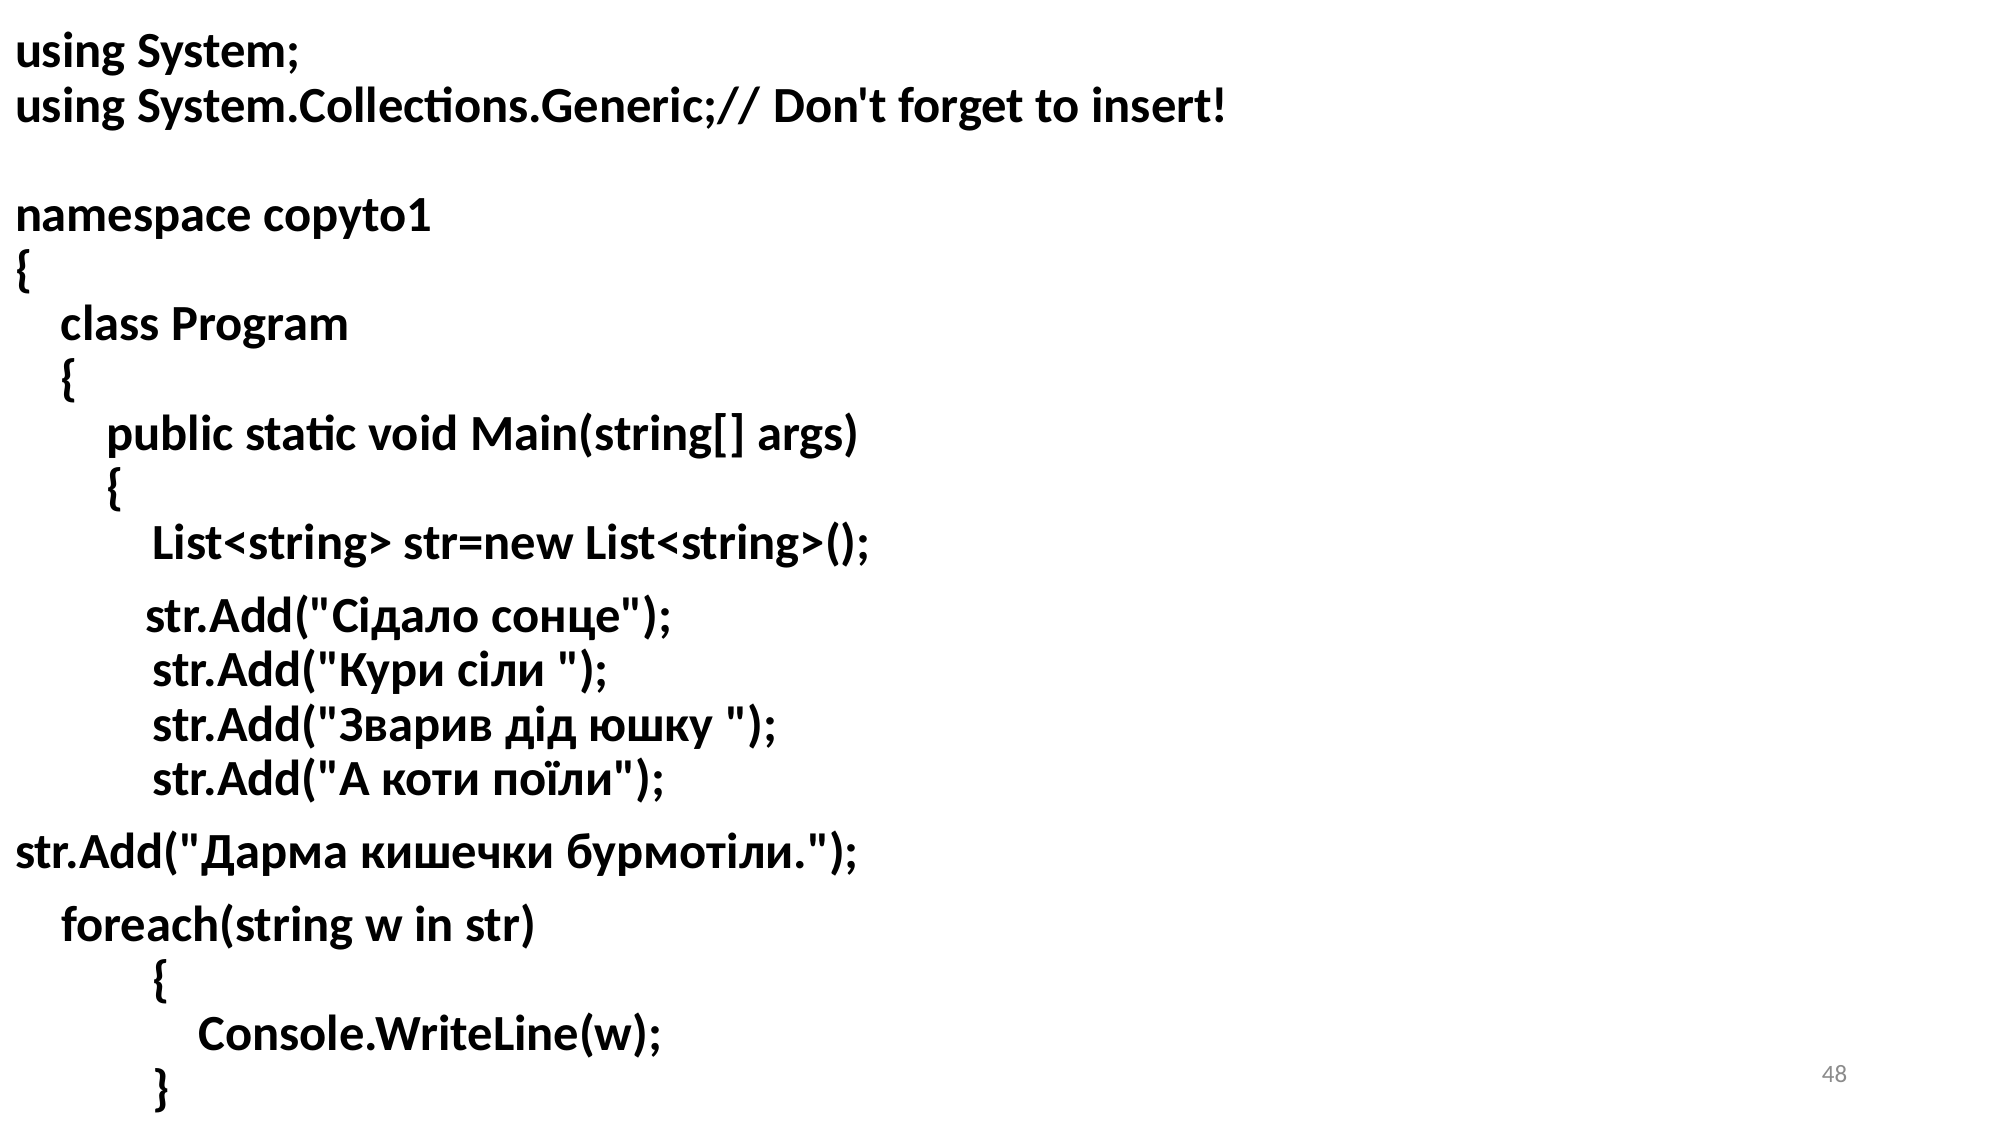

using System;
using System.Collections.Generic;// Don't forget to insert!
namespace copyto1
{
    class Program
    {
        public static void Main(string[] args)
        {
            List<string> str=new List<string>();
    	str.Add("Сiдало сонце");
            str.Add("Кури сiли ");
            str.Add("Зварив дiд юшку ");
            str.Add("А коти поїли");
str.Add("Дарма кишечки бурмотiли.");
    foreach(string w in str)
            {
                Console.WriteLine(w);
            }
48